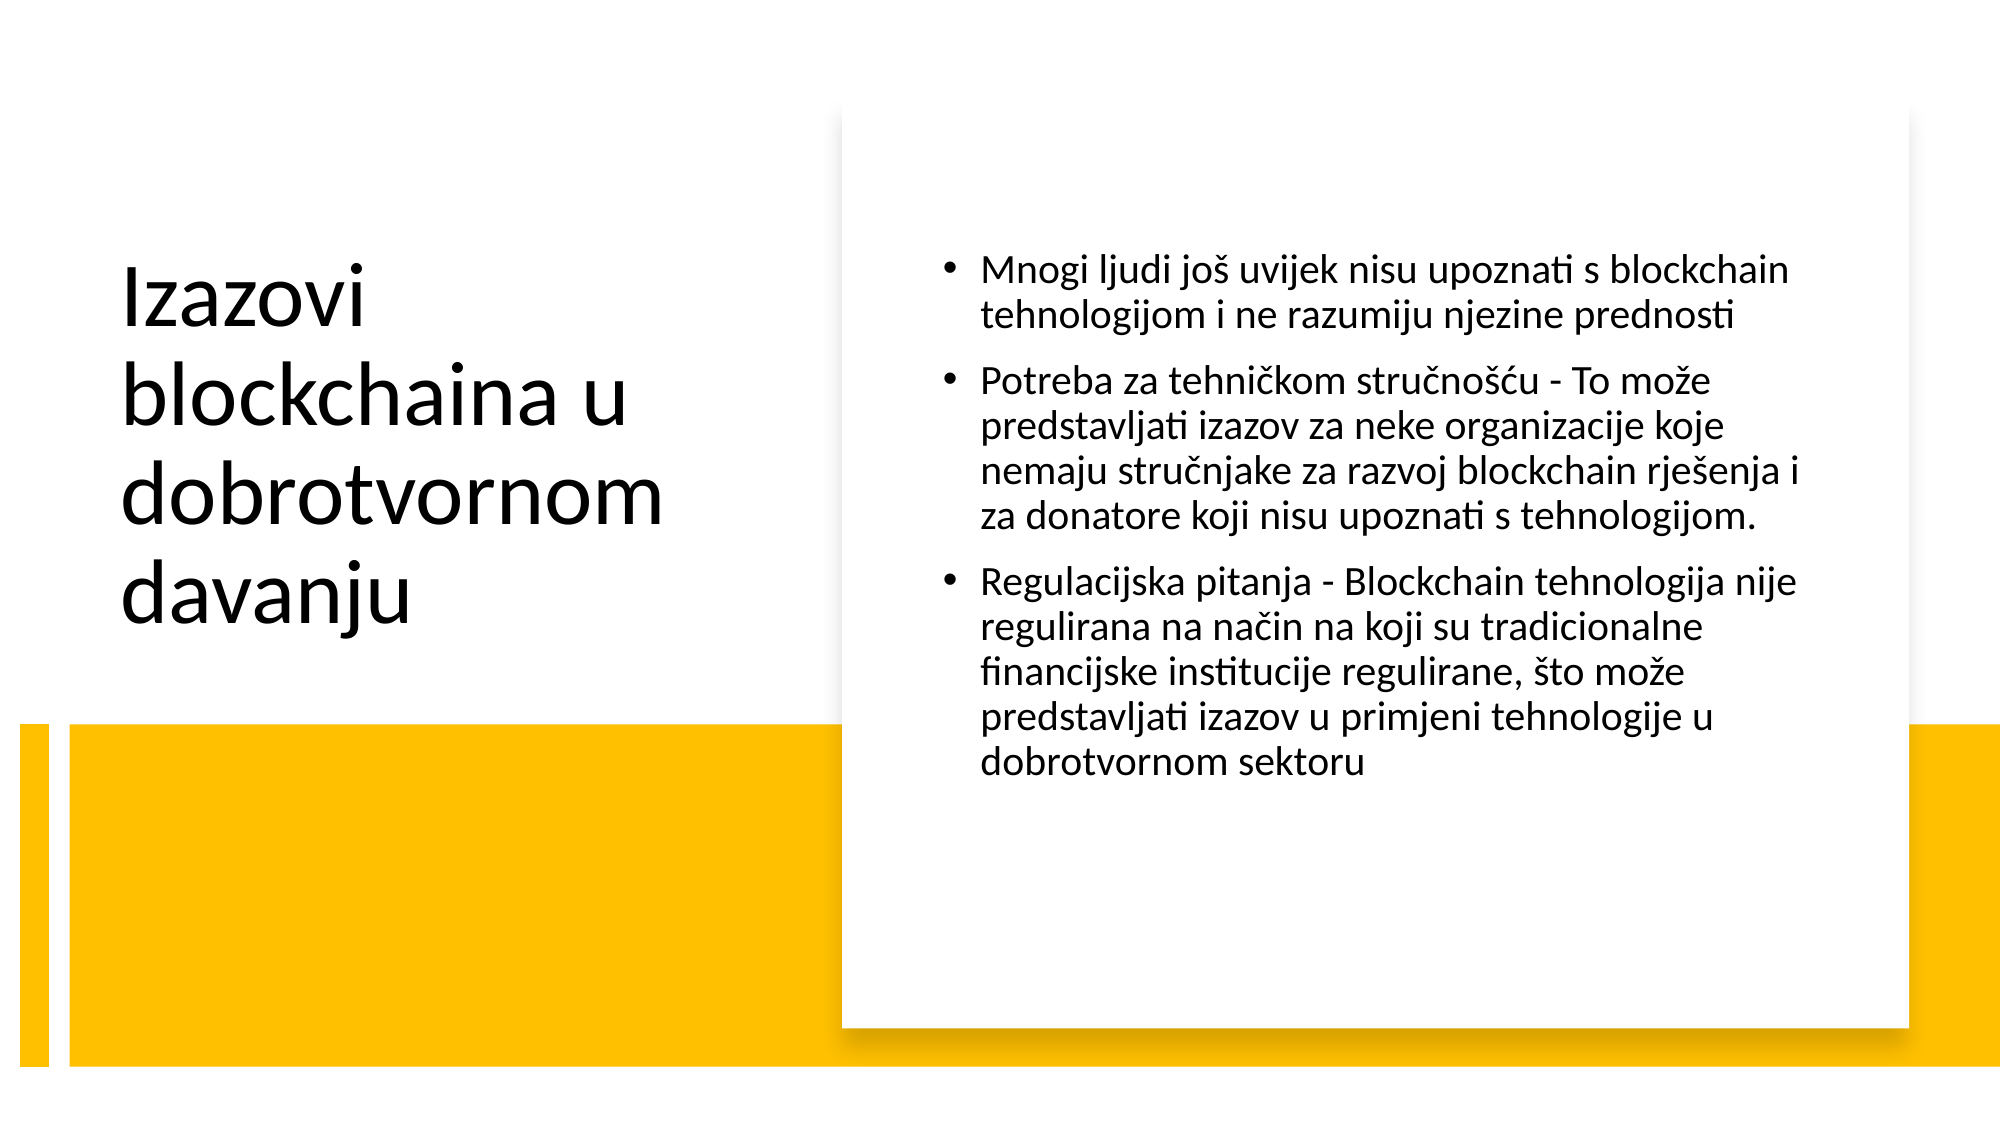

Mnogi ljudi još uvijek nisu upoznati s blockchain tehnologijom i ne razumiju njezine prednosti
Potreba za tehničkom stručnošću - To može predstavljati izazov za neke organizacije koje nemaju stručnjake za razvoj blockchain rješenja i za donatore koji nisu upoznati s tehnologijom.
Regulacijska pitanja - Blockchain tehnologija nije regulirana na način na koji su tradicionalne financijske institucije regulirane, što može predstavljati izazov u primjeni tehnologije u dobrotvornom sektoru
# Izazovi blockchaina u dobrotvornom davanju